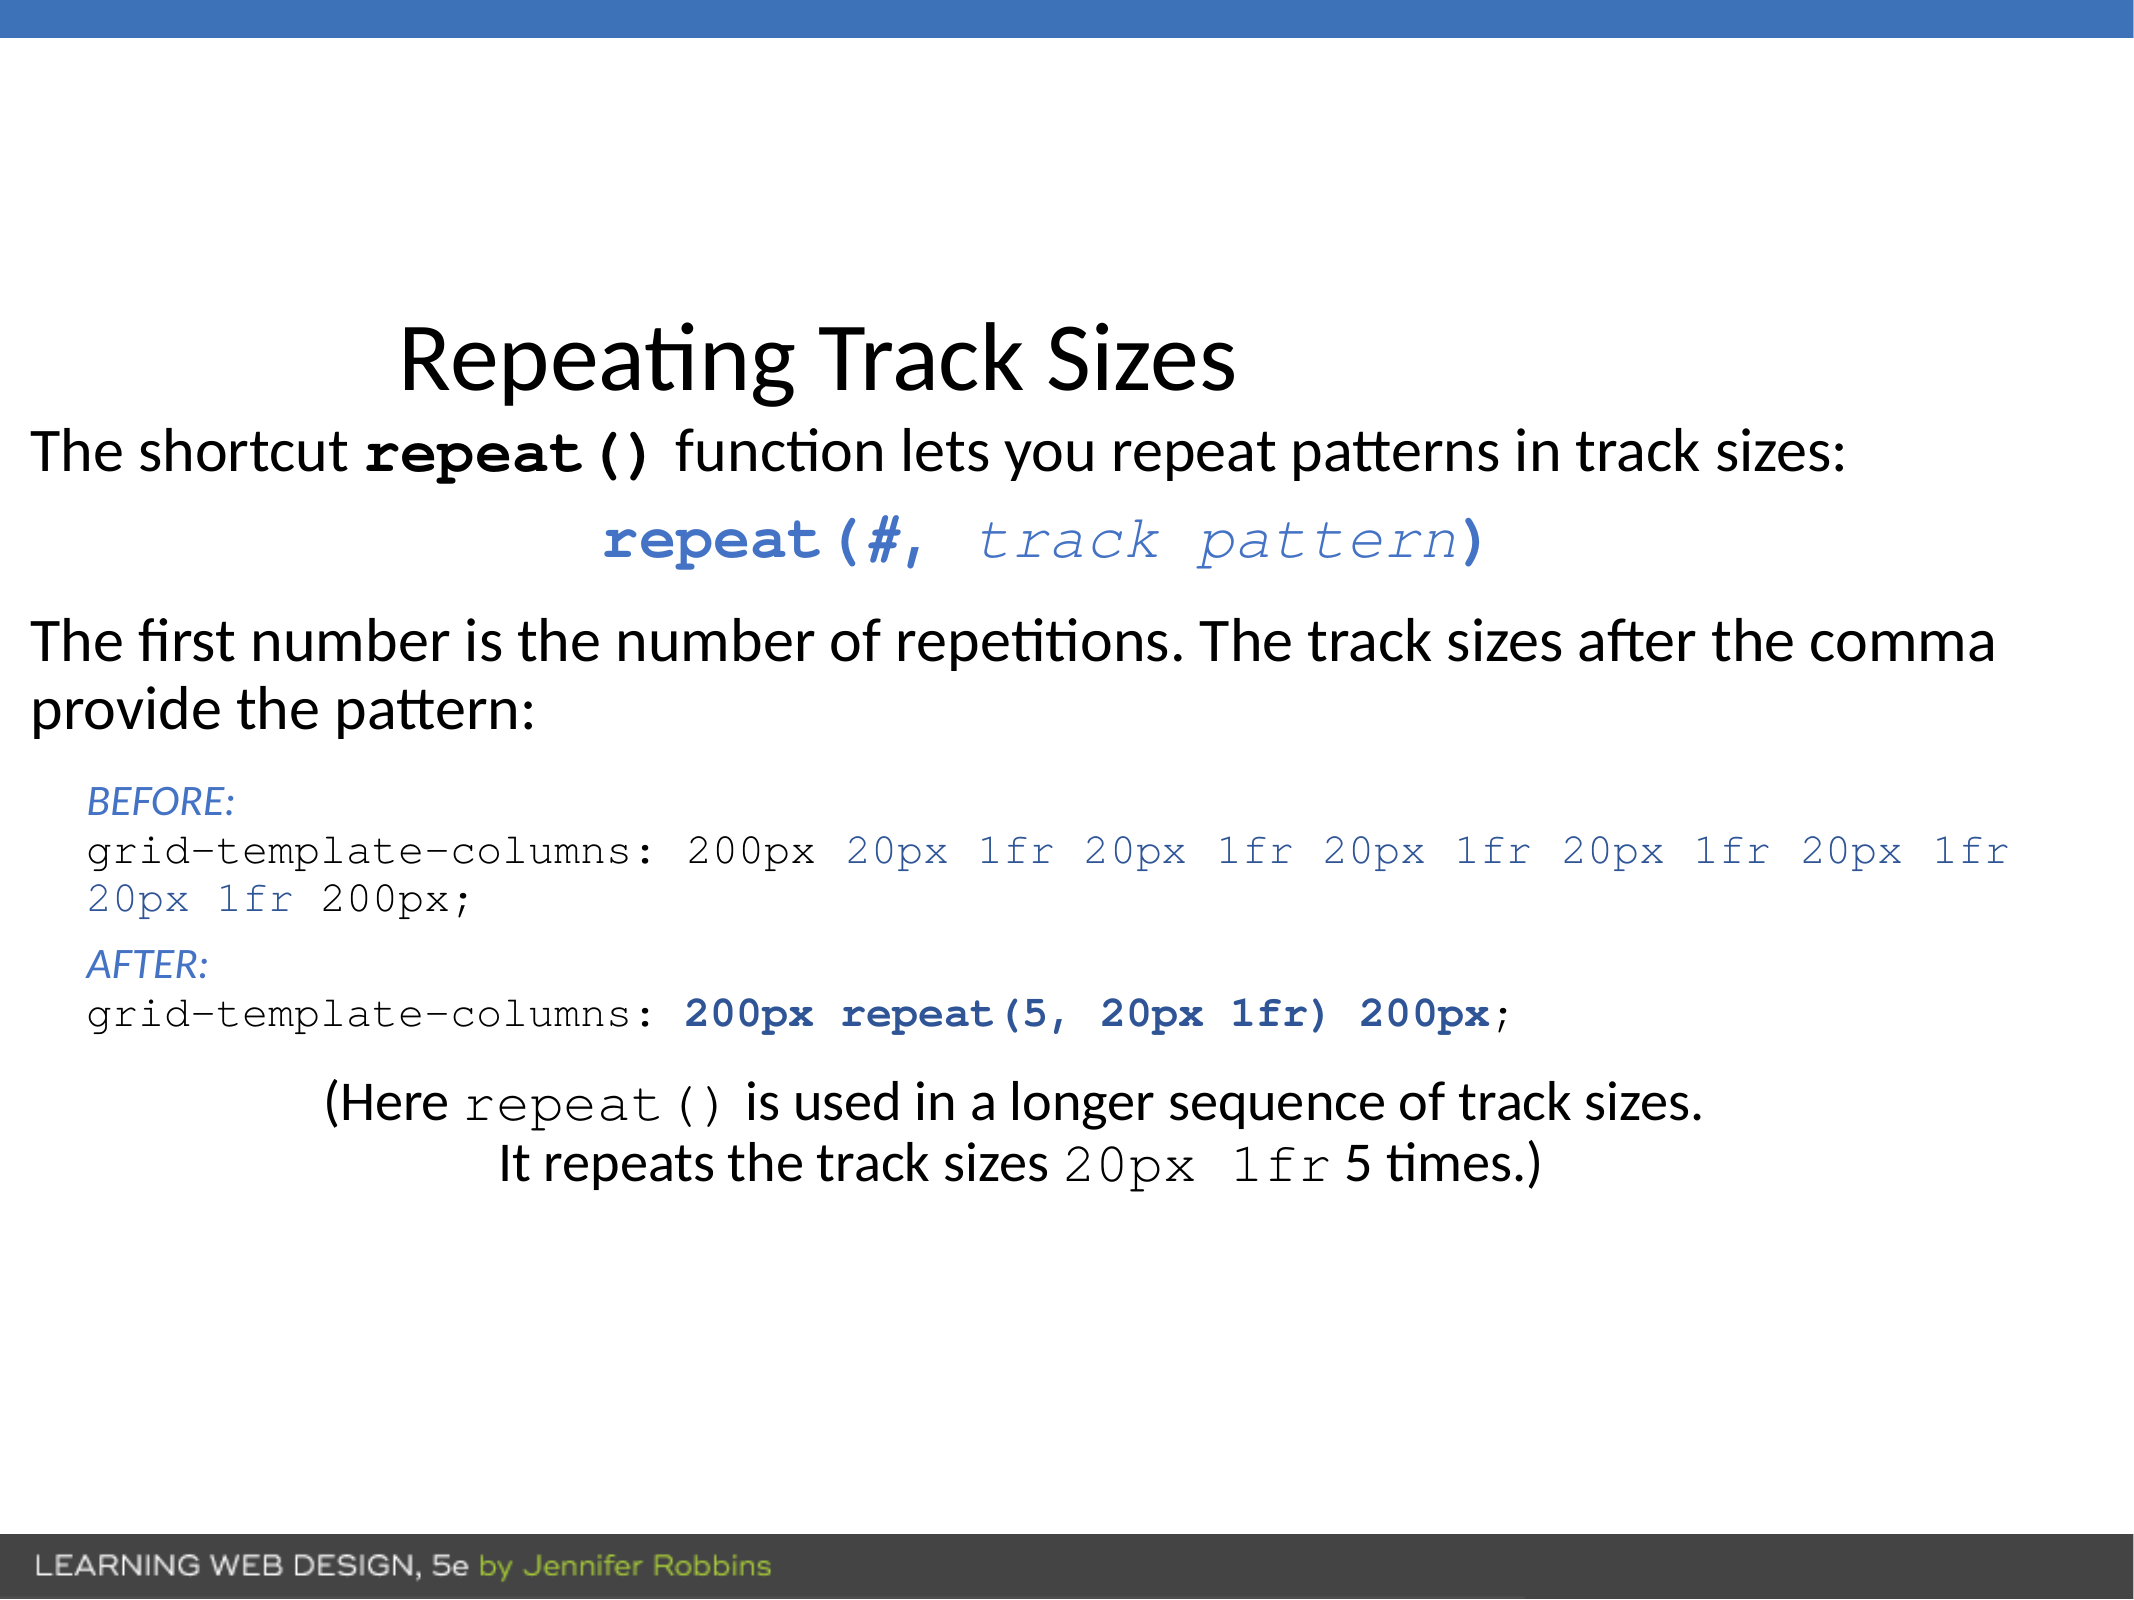

# Repeating Track Sizes
The shortcut repeat() function lets you repeat patterns in track sizes:
repeat(#, track pattern)
The first number is the number of repetitions. The track sizes after the comma provide the pattern:
BEFORE:
grid-template-columns: 200px 20px 1fr 20px 1fr 20px 1fr 20px 1fr 20px 1fr 20px 1fr 200px;
AFTER:
grid-template-columns: 200px repeat(5, 20px 1fr) 200px;
(Here repeat() is used in a longer sequence of track sizes.
It repeats the track sizes 20px 1fr 5 times.)